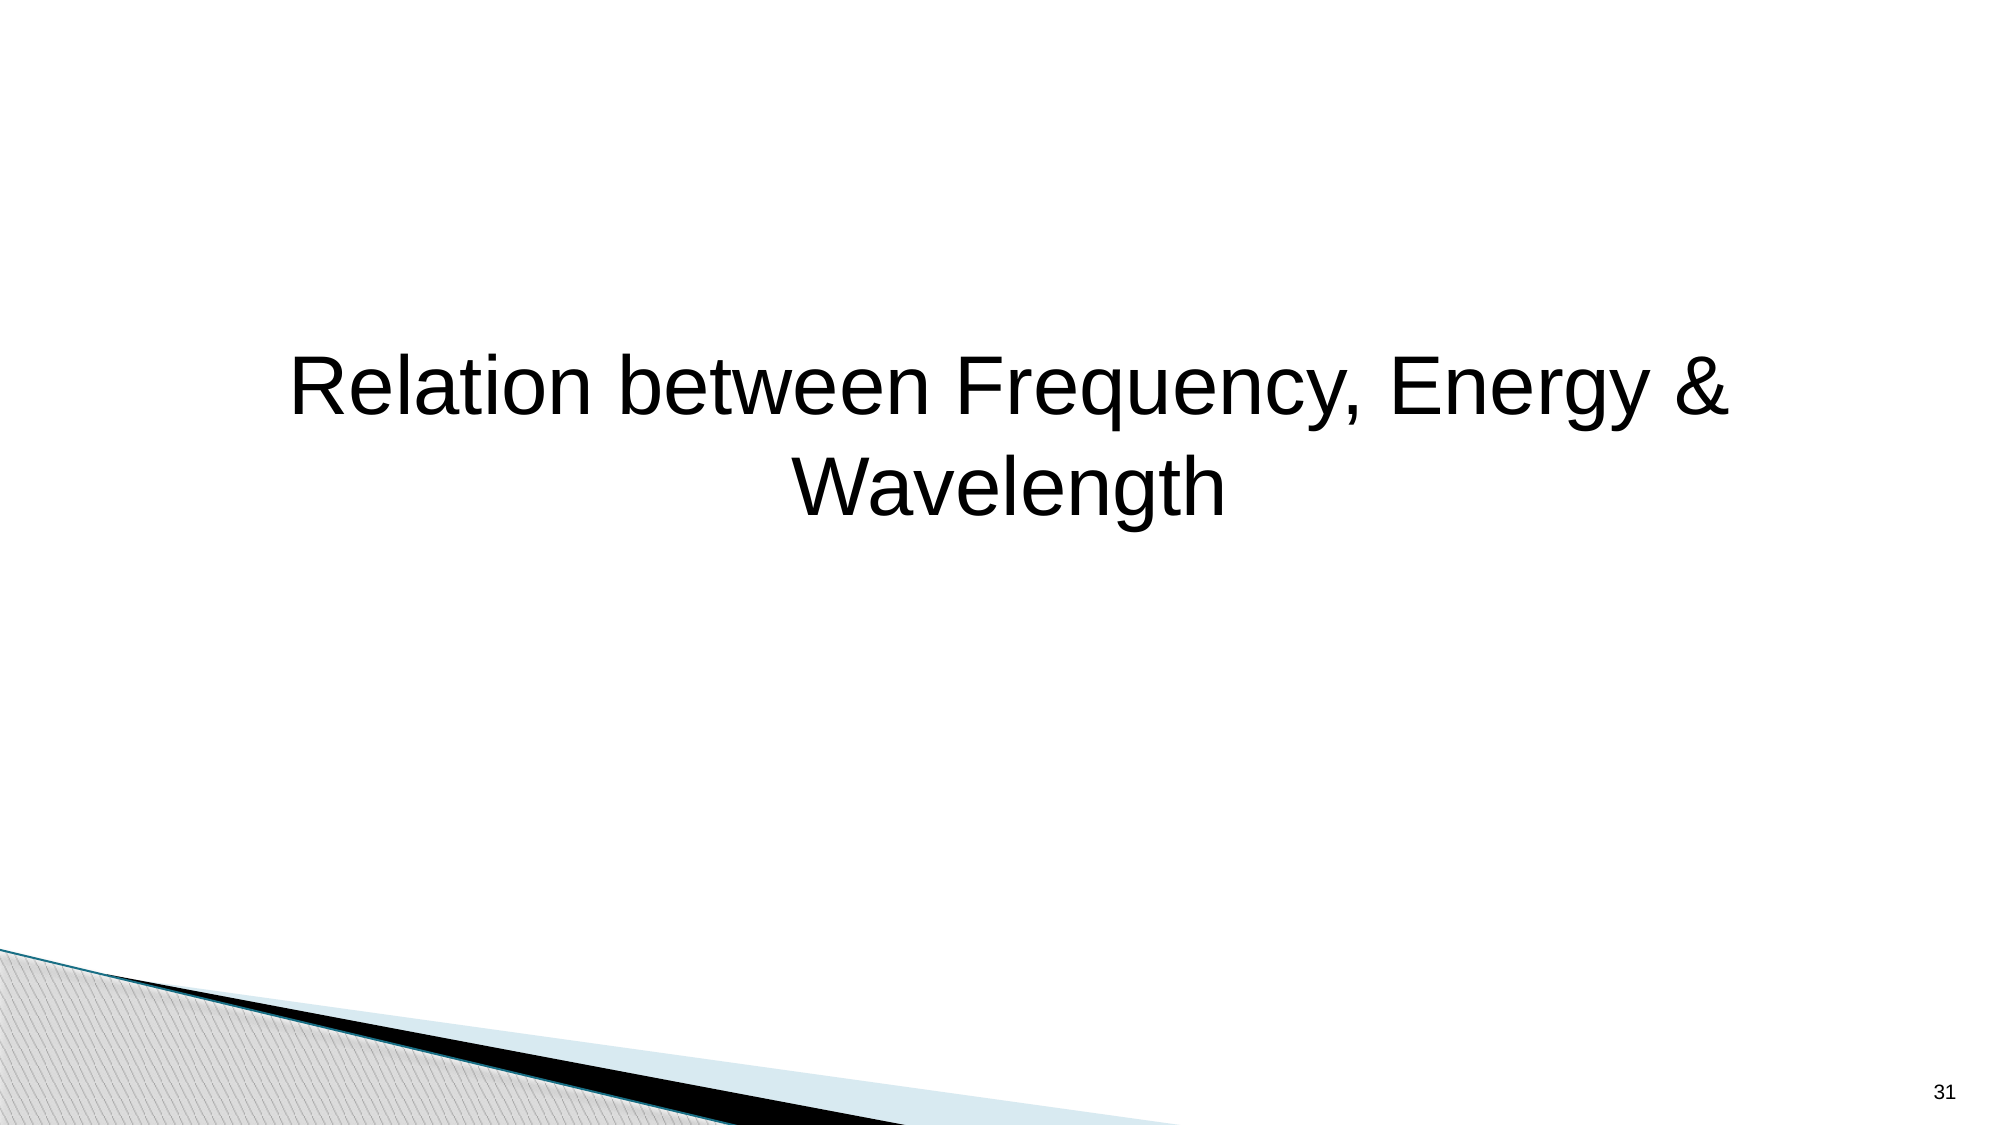

Relation between Frequency, Energy & Wavelength
31